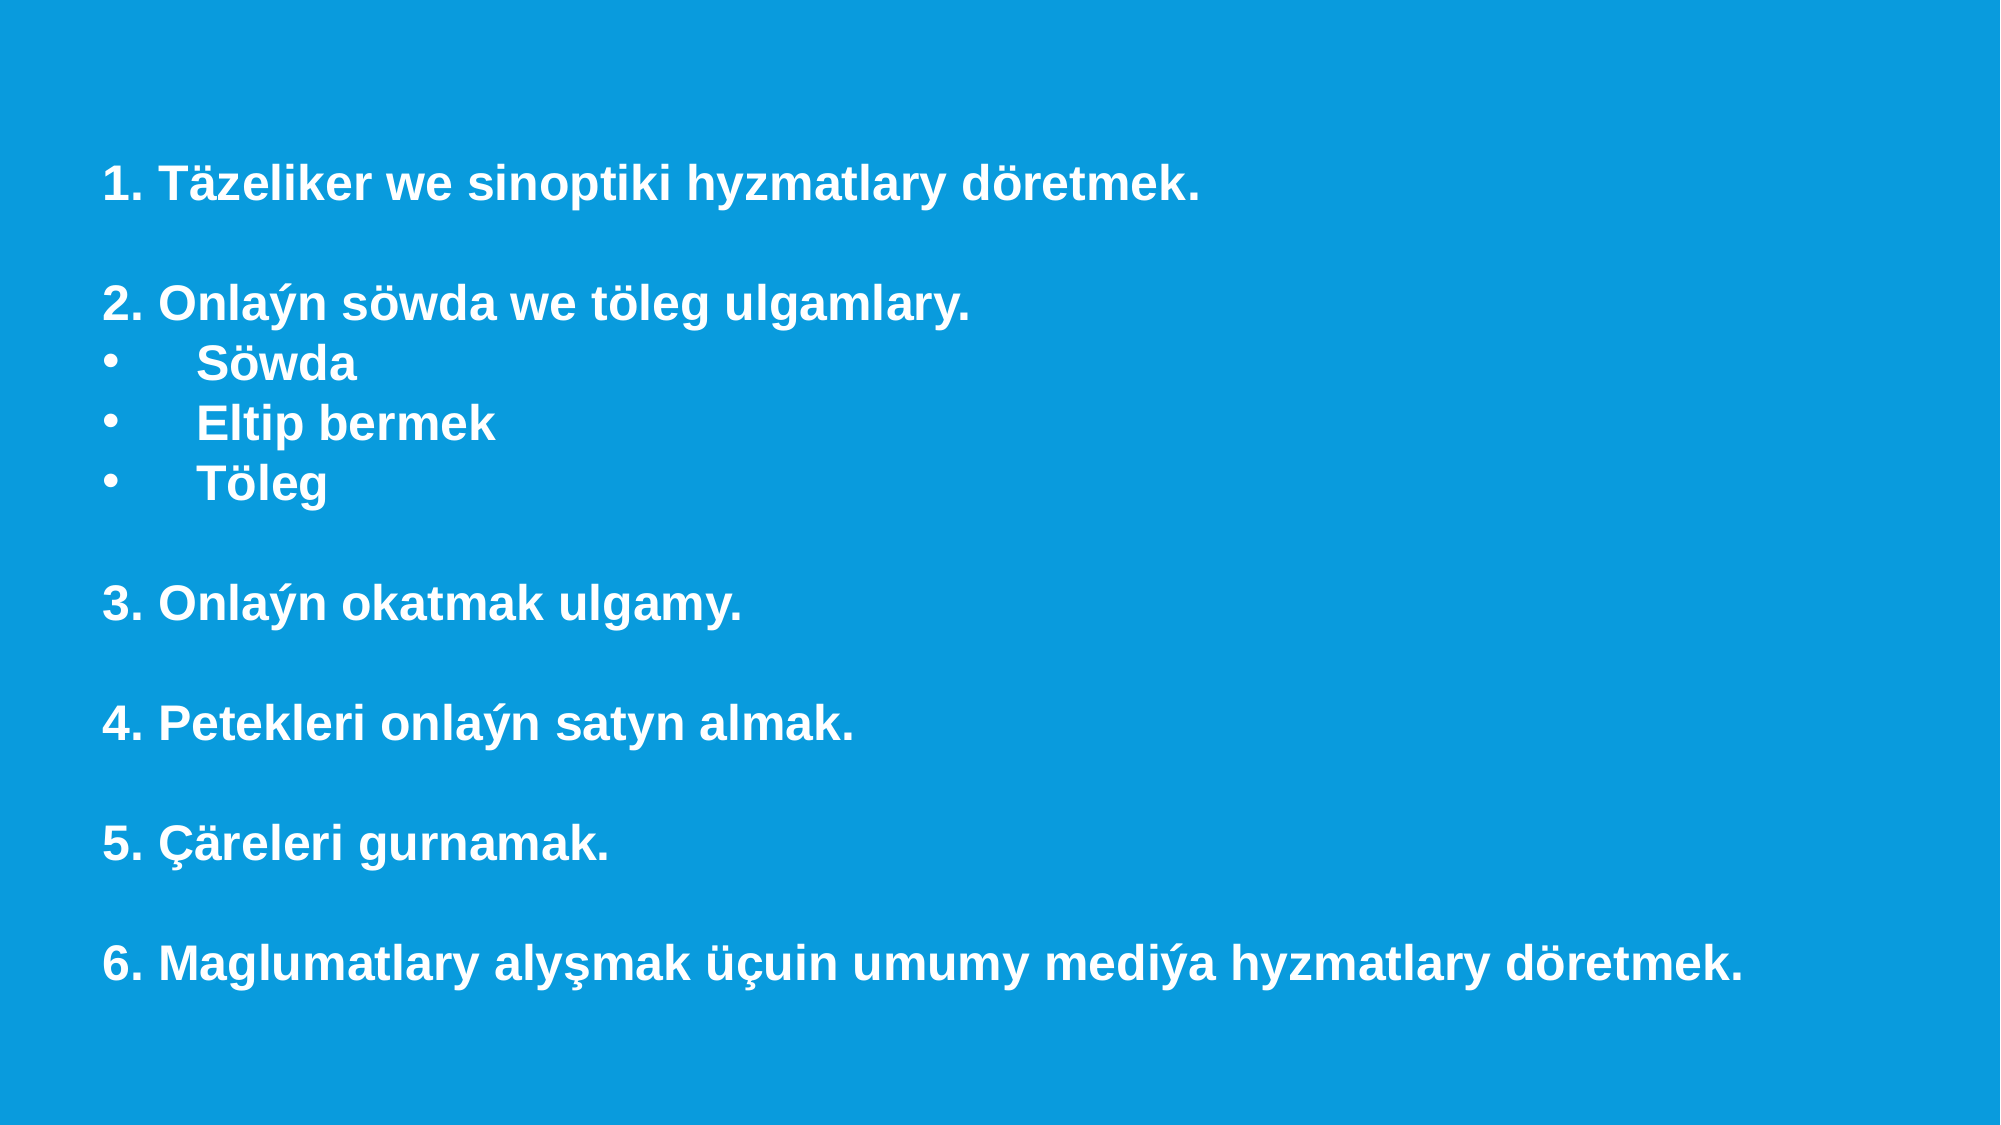

Täzeliker we sinoptiki hyzmatlary döretmek.

2. Onlaýn söwda we töleg ulgamlary.
Söwda
Eltip bermek
Töleg

3. Onlaýn okatmak ulgamy.

4. Petekleri onlaýn satyn almak.

5. Çäreleri gurnamak.

6. Maglumatlary alyşmak üçuin umumy mediýa hyzmatlary döretmek.